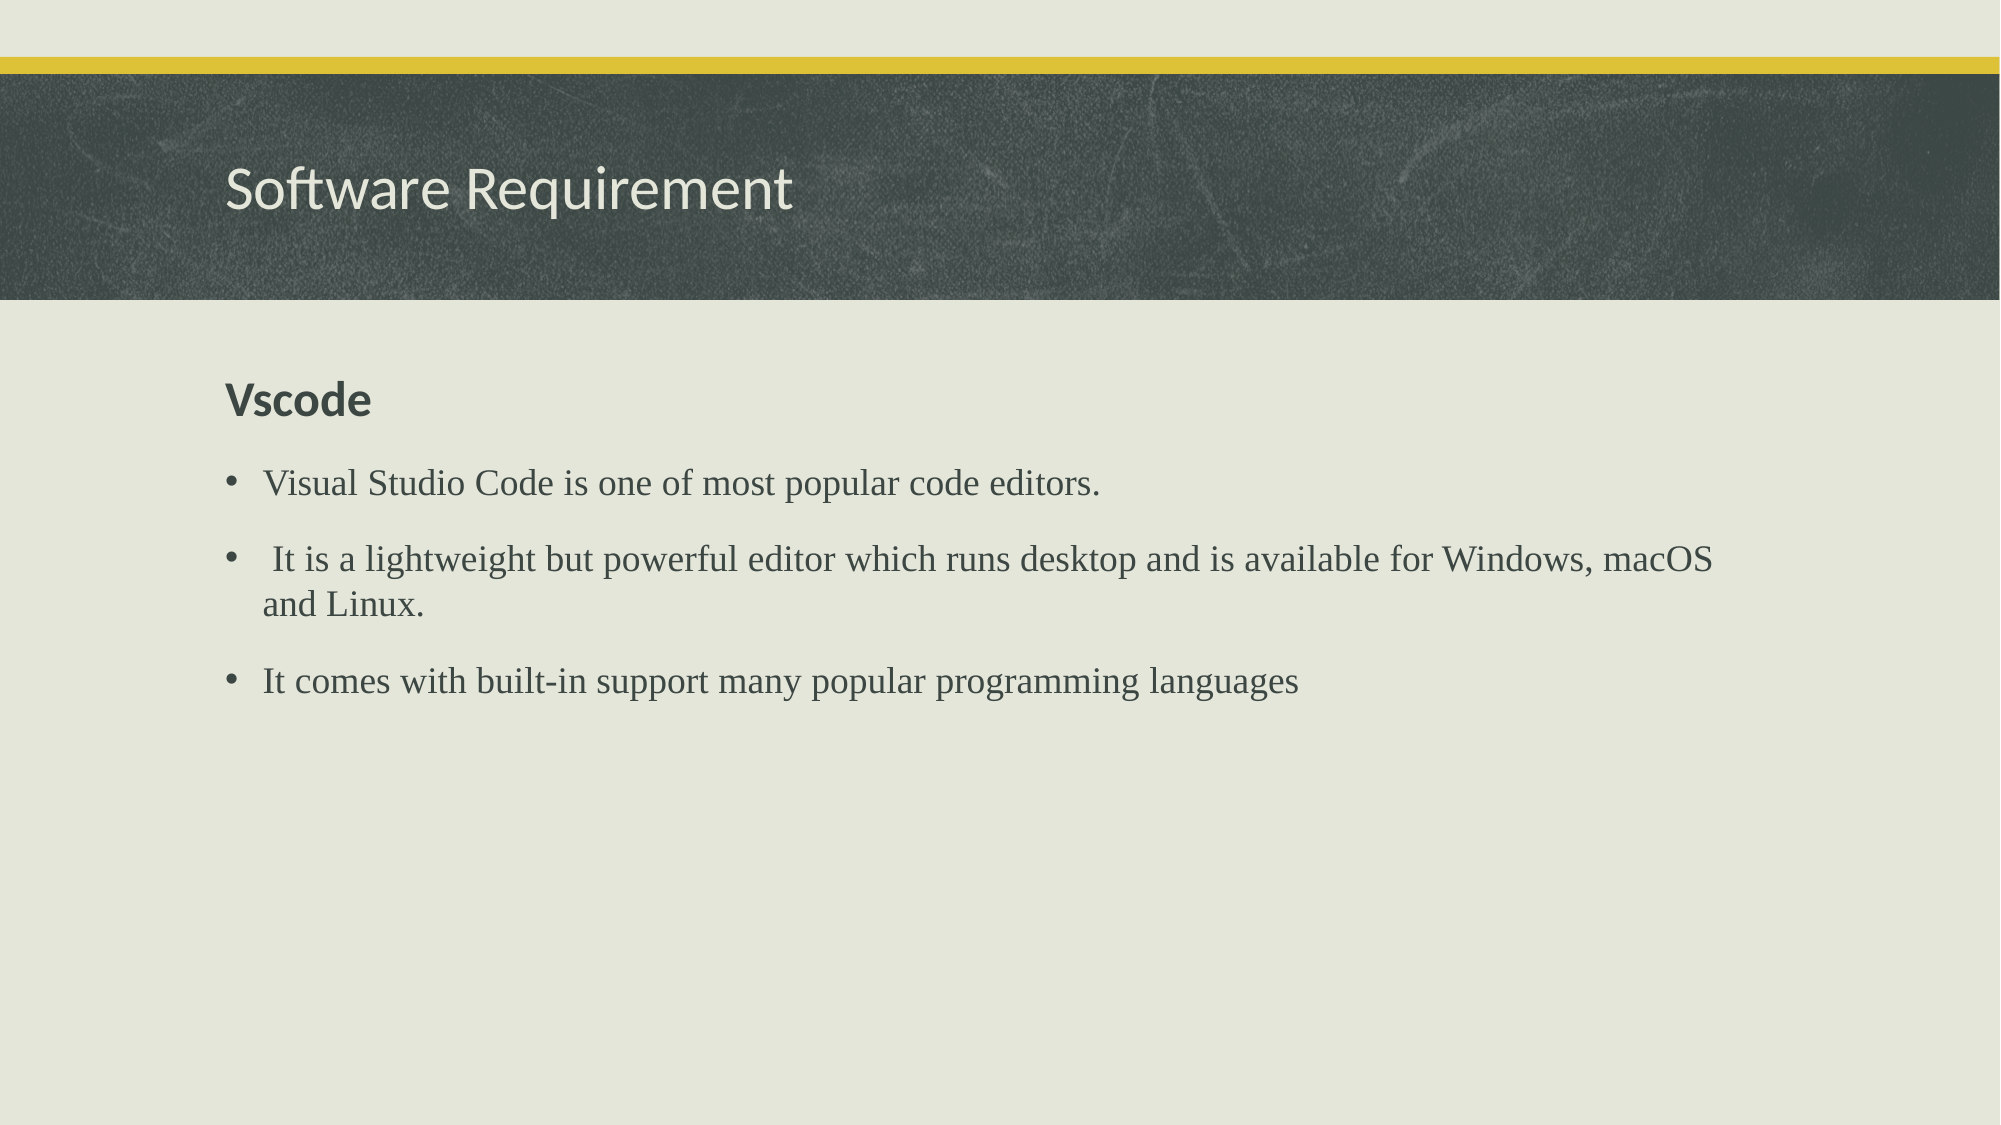

# Software Requirement
Vscode
Visual Studio Code is one of most popular code editors.
 It is a lightweight but powerful editor which runs desktop and is available for Windows, macOS and Linux.
It comes with built-in support many popular programming languages